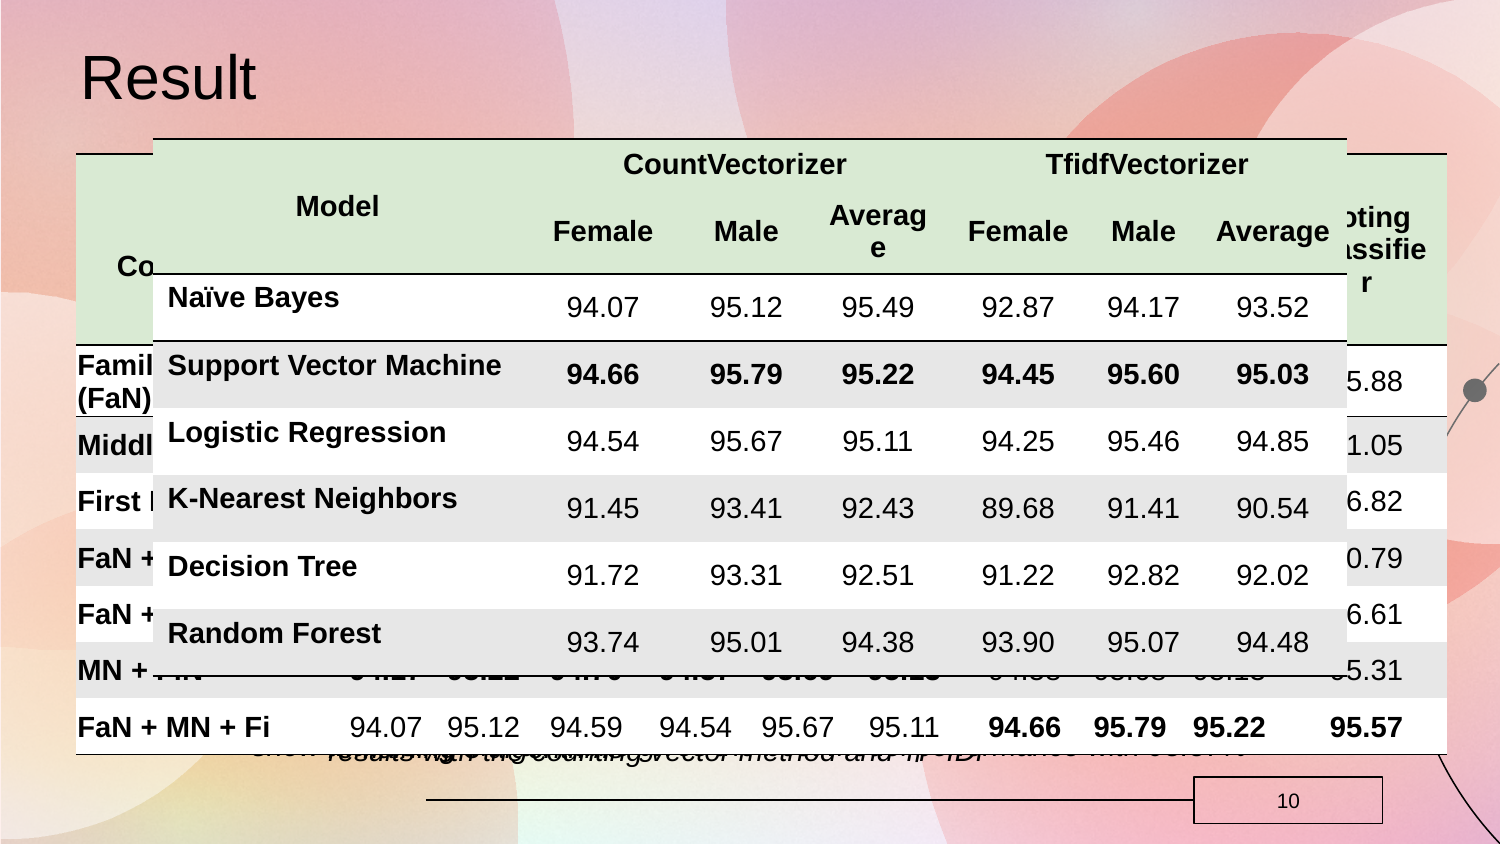

# Result
| Model | CountVectorizer |  |  | TfidfVectorizer |  |  |
| --- | --- | --- | --- | --- | --- | --- |
|  | Female | Male | Average | Female | Male | Average |
| Naïve Bayes | 94.07 | 95.12 | 95.49 | 92.87 | 94.17 | 93.52 |
| Support Vector Machine | 94.66 | 95.79 | 95.22 | 94.45 | 95.60 | 95.03 |
| Logistic Regression | 94.54 | 95.67 | 95.11 | 94.25 | 95.46 | 94.85 |
| K-Nearest Neighbors | 91.45 | 93.41 | 92.43 | 89.68 | 91.41 | 90.54 |
| Decision Tree | 91.72 | 93.31 | 92.51 | 91.22 | 92.82 | 92.02 |
| Random Forest | 93.74 | 95.01 | 94.38 | 93.90 | 95.07 | 94.48 |
| Name Components | Naïve Bayes |  |  | Logistic Regression |  |  | Support Vector Machine |  |  | Voting Classifier |
| --- | --- | --- | --- | --- | --- | --- | --- | --- | --- | --- |
|  | Female | Male | Average | Female | Male | Average | Female | Male | Average |  |
| Family Name (FaN) | 21.68 | 70.07 | 45.88 | 21.68 | 70.07 | 45.88 | 23.76 | 70.00 | 46.88 | 45.88 |
| Middle Name (MN) | 88.75 | 91.13 | 89.94 | 89.68 | 92.45 | 91.07 | 89.53 | 92.29 | 90.91 | 91.05 |
| First Name(FiN) | 85.12 | 88.4 | 86.76 | 85.28 | 88.31 | 86.80 | 85.69 | 87.95 | 86.82 | 86.82 |
| FaN + MN | 88.47 | 90.84 | 89.66 | 89.42 | 92.29 | 90.85 | 89.09 | 92.04 | 90.56 | 90.79 |
| FaN + FiN | 85.04 | 88.03 | 86.54 | 85.30 | 88.36 | 86.83 | 85.06 | 87.74 | 86.40 | 86.61 |
| MN + FiN | 94.17 | 95.22 | 94.70 | 94.57 | 95.69 | 95.13 | 94.58 | 95.68 | 95.13 | 95.31 |
| FaN + MN + Fi | 94.07 | 95.12 | 94.59 | 94.54 | 95.67 | 95.11 | 94.66 | 95.79 | 95.22 | 95.57 |
| Model | Precision | Recall | F1-score |
| --- | --- | --- | --- |
| Naïve Bayes | 94.59 | 94.59 | 94.59 |
| Support Vector Machine | 95.49 | 95.04 | 95.22 |
| Logistic Regression | 95.34 | 94.94 | 95.11 |
| K-Nearest Neighbors | 92.89 | 92.17 | 92.43 |
| Decision Tree | 92.61 | 92.44 | 92.51 |
| Random Forest | 94.56 | 94.24 | 94.38 |
Using the voting classifier to improve the performance of the model, The results show that using the full name gives the best model performance with 95.57%
That measures such as precision, recall, and f1 are higher than the remaining 5 algorithms
Visual results specify that Support Vector Machine produces the best results with the counting vector method and TF-IDF
10